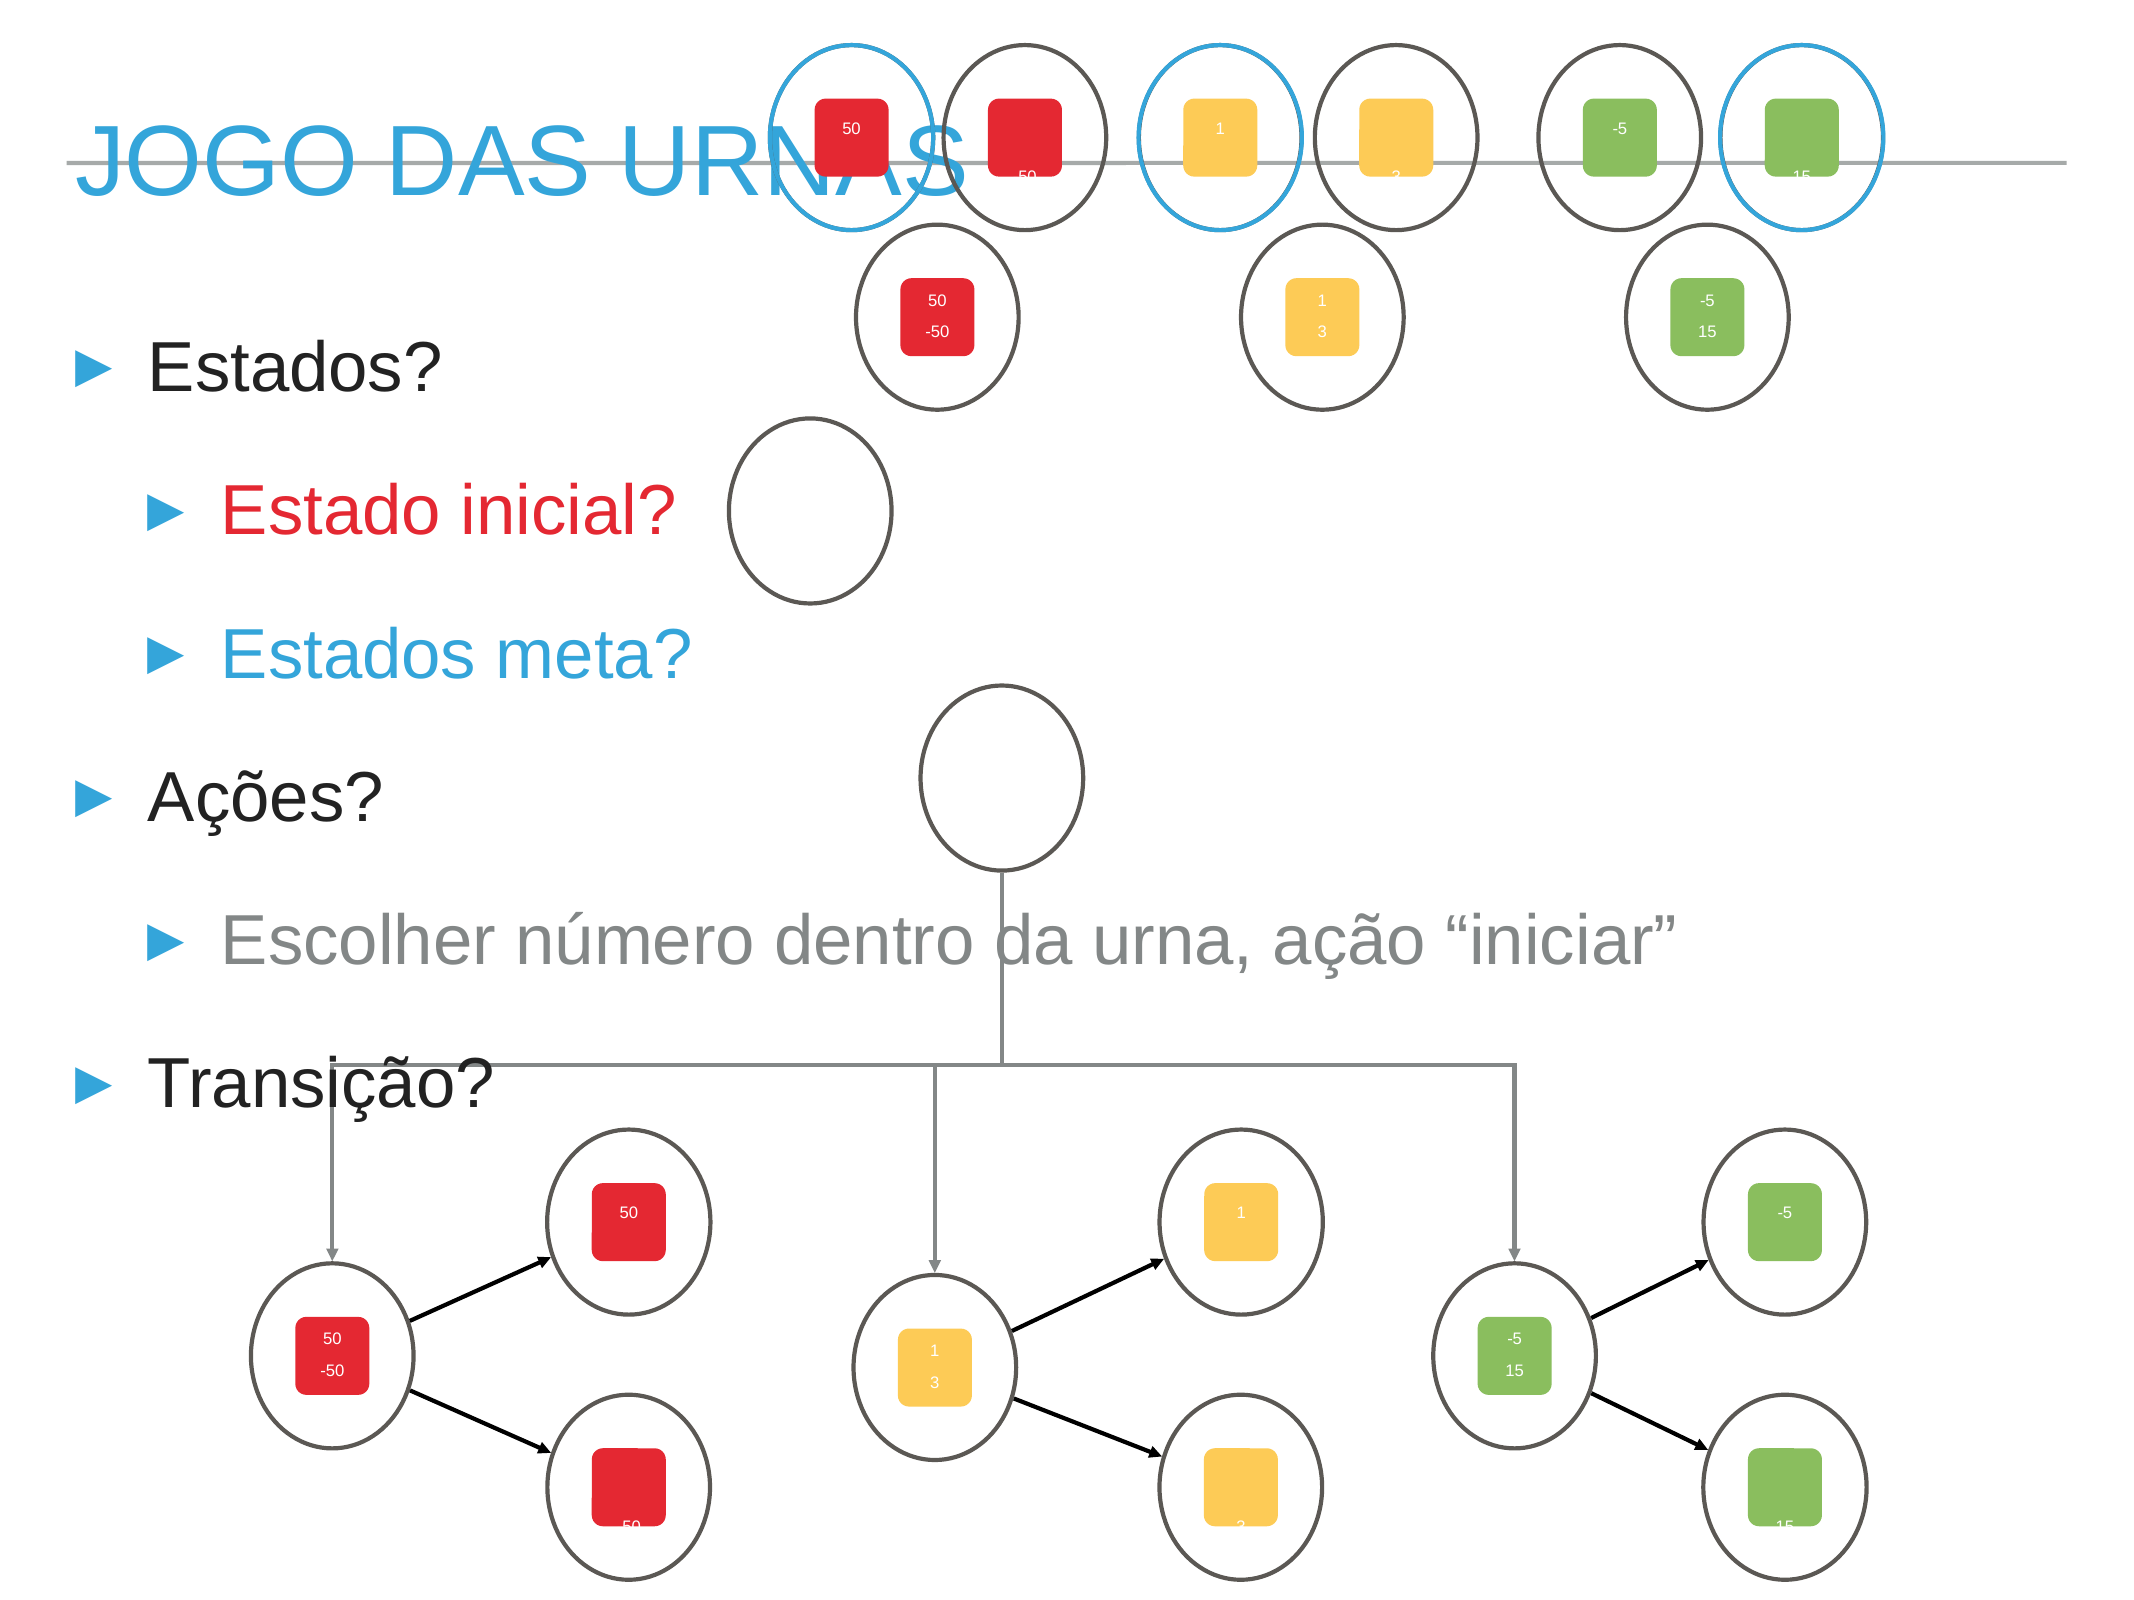

-50

-5

50

1

3

15
jogo DAS URNAS

50

-50
1

3
-5

15
Estados?
Estado inicial?
Estados meta?
Ações?
Escolher número dentro da urna, ação “iniciar”
Transição?

50

1

-5

50

-50

-5

15

1

3

-50

3

15